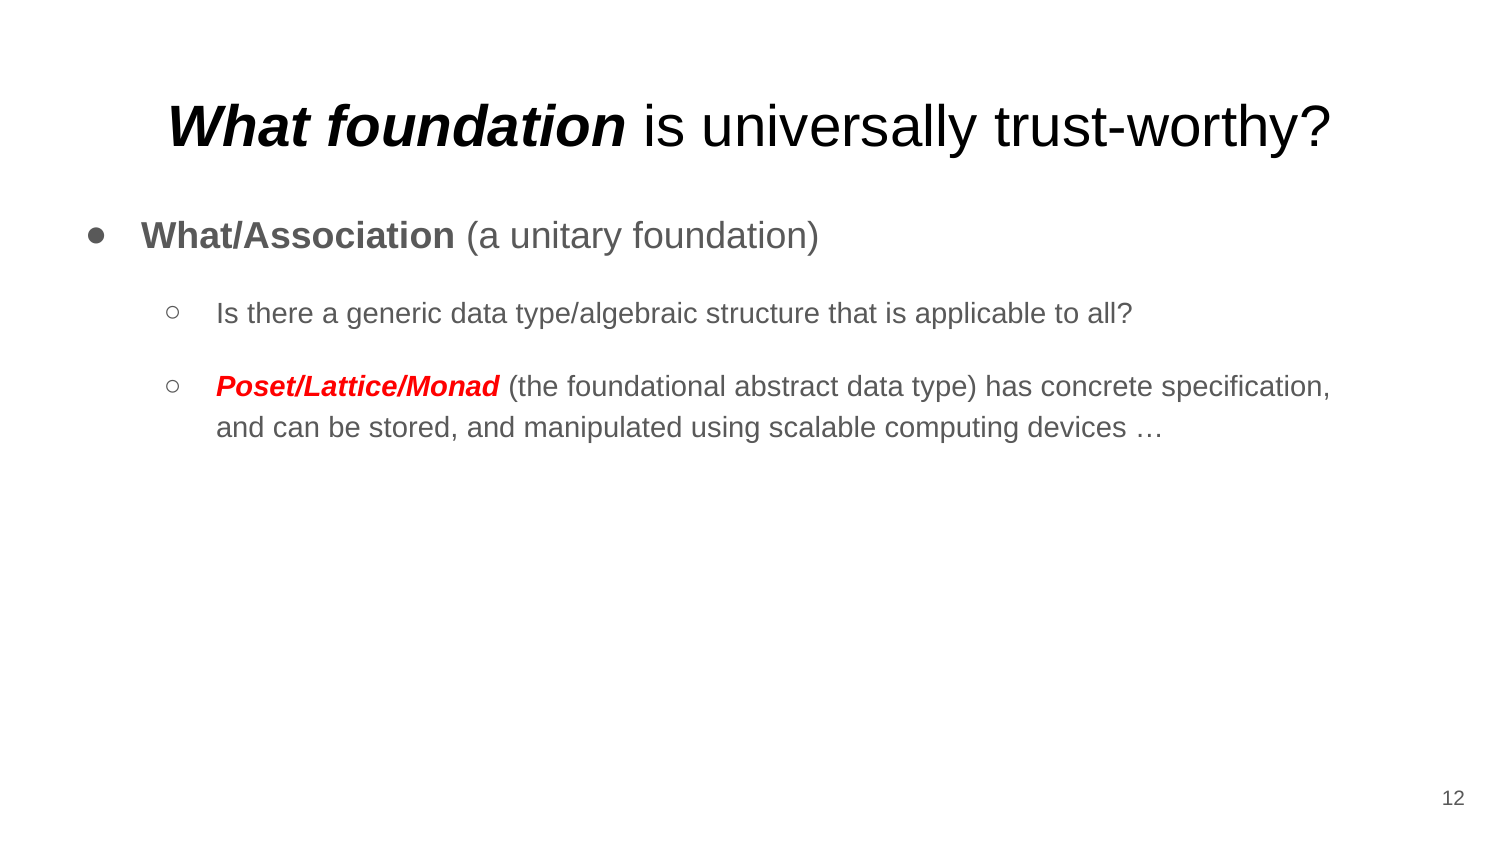

# What foundation is universally trust-worthy?
What/Association (a unitary foundation)
Is there a generic data type/algebraic structure that is applicable to all?
Poset/Lattice/Monad (the foundational abstract data type) has concrete specification, and can be stored, and manipulated using scalable computing devices …
12